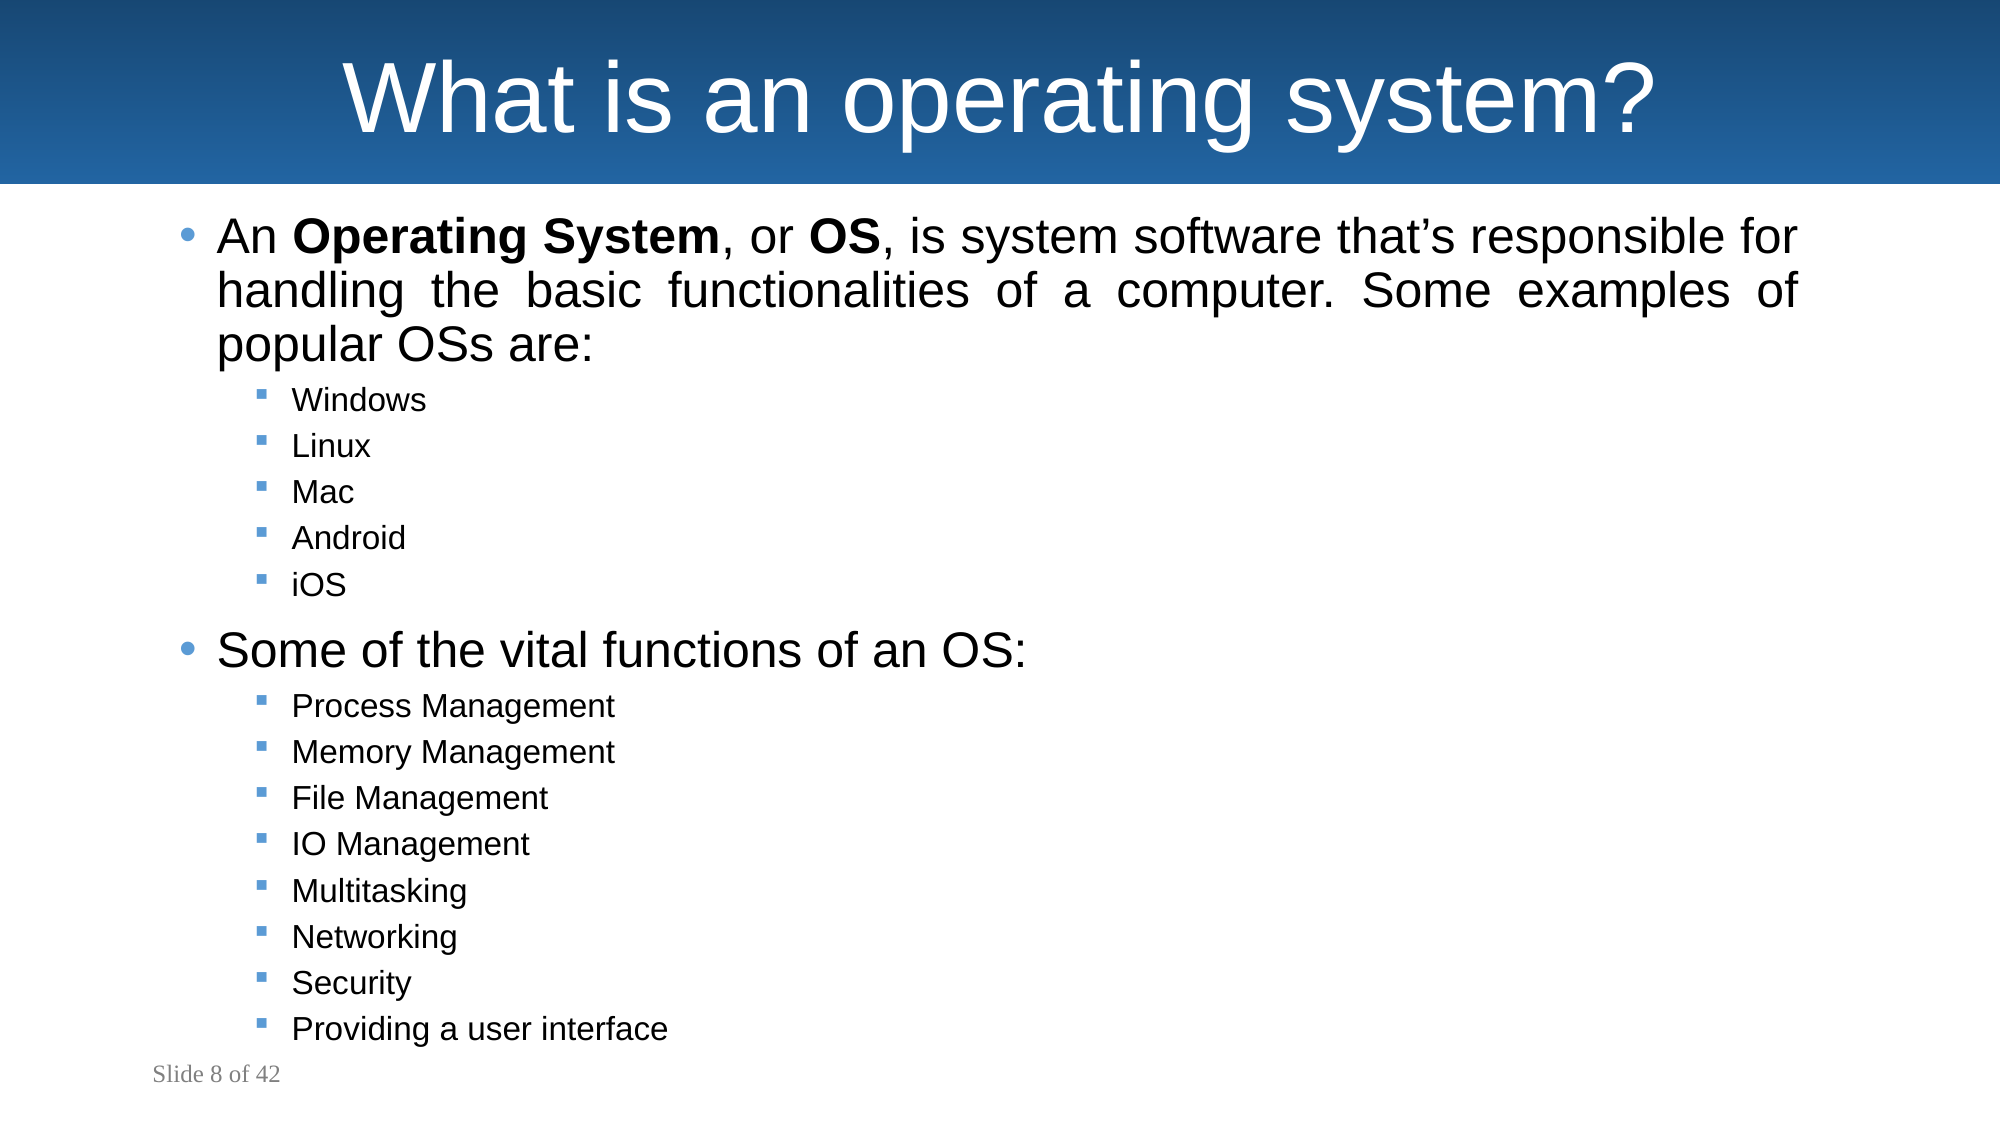

What is an operating system?
An Operating System, or OS, is system software that’s responsible for handling the basic functionalities of a computer. Some examples of popular OSs are:
Windows
Linux
Mac
Android
iOS
Some of the vital functions of an OS:
Process Management
Memory Management
File Management
IO Management
Multitasking
Networking
Security
Providing a user interface

Slide 8 of 42